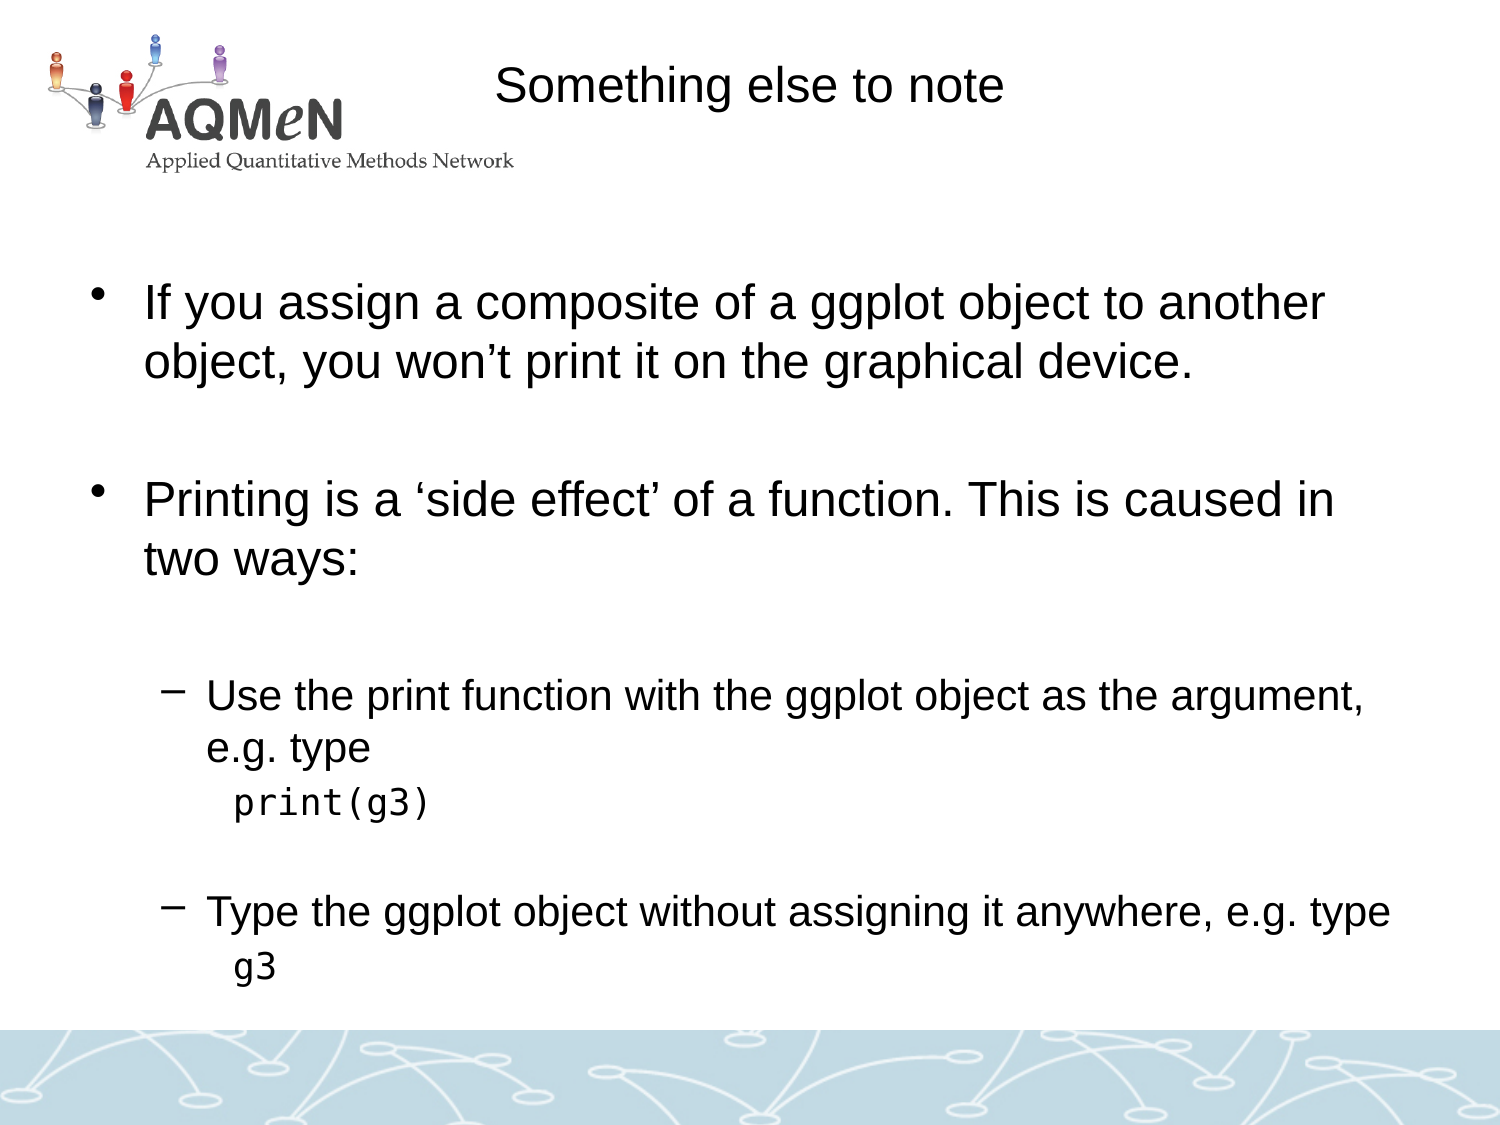

# Something else to note
If you assign a composite of a ggplot object to another object, you won’t print it on the graphical device.

Printing is a ‘side effect’ of a function. This is caused in two ways:

Use the print function with the ggplot object as the argument, e.g. type
print(g3)

Type the ggplot object without assigning it anywhere, e.g. type
g3